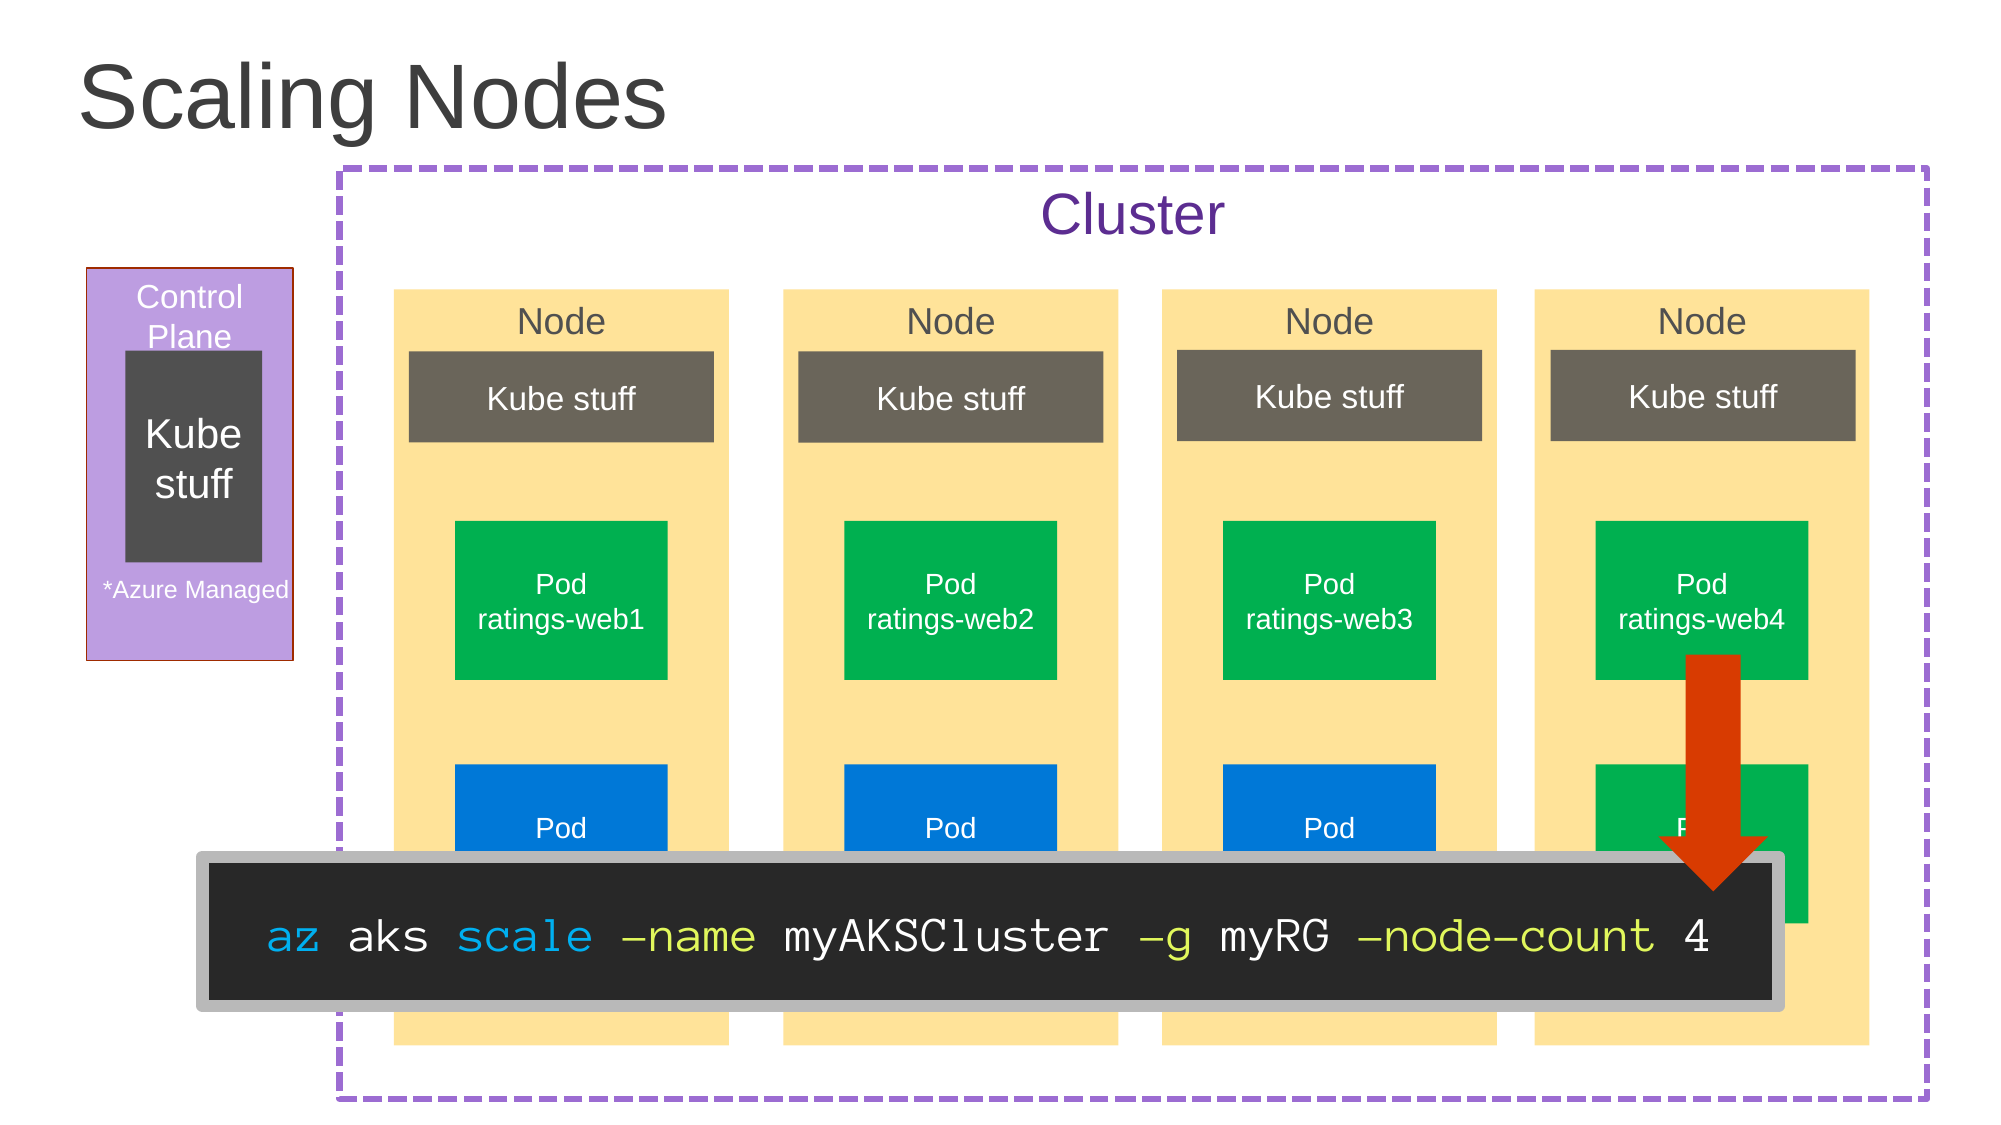

Scaling Nodes
Cluster
Control Plane

Node
Node
Node
Kube stuff
Node
Kube stuff
Kube stuff
Kube stuff
Kube stuff
Pod
ratings-web2
Pod
ratings-web3
Pod
ratings-web4
Pod
ratings-web1
*Azure Managed

Pod
ratings-web5
Pod
ratings-api3
Pod
ratings-api2
Pod
ratings-api1
az aks scale –name myAKSCluster –g myRG –node-count 4